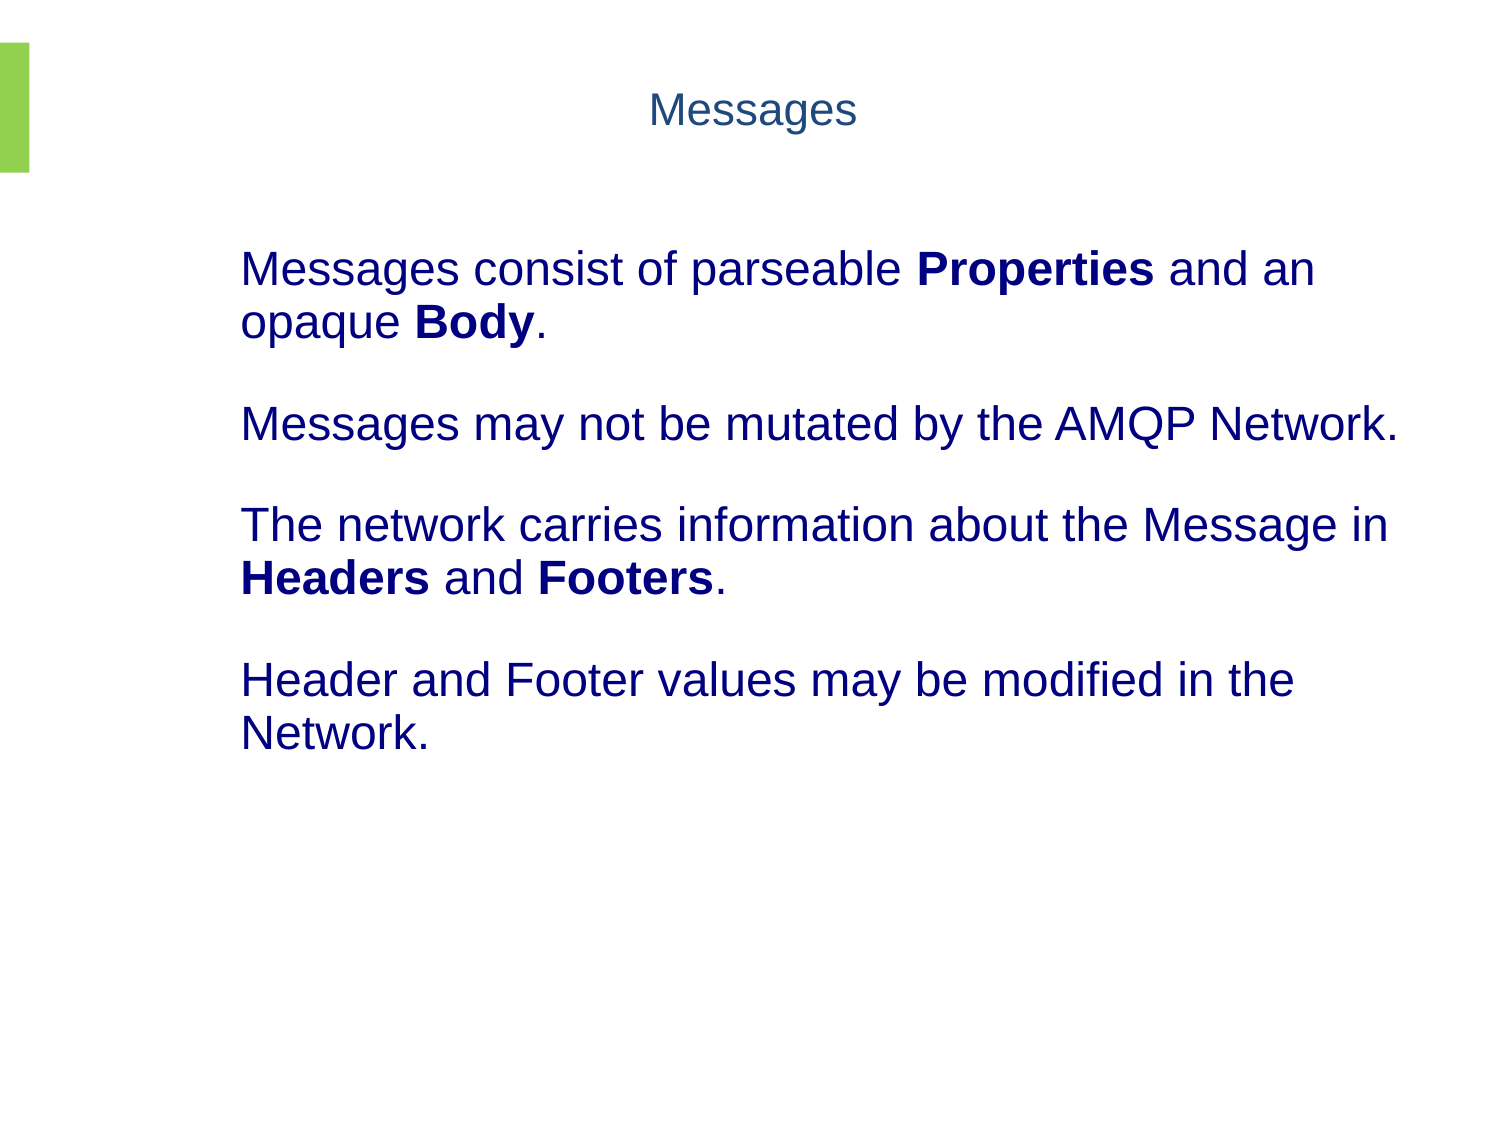

Messages
Messages consist of parseable Properties and an opaque Body.
Messages may not be mutated by the AMQP Network.
The network carries information about the Message in Headers and Footers.
Header and Footer values may be modified in the Network.